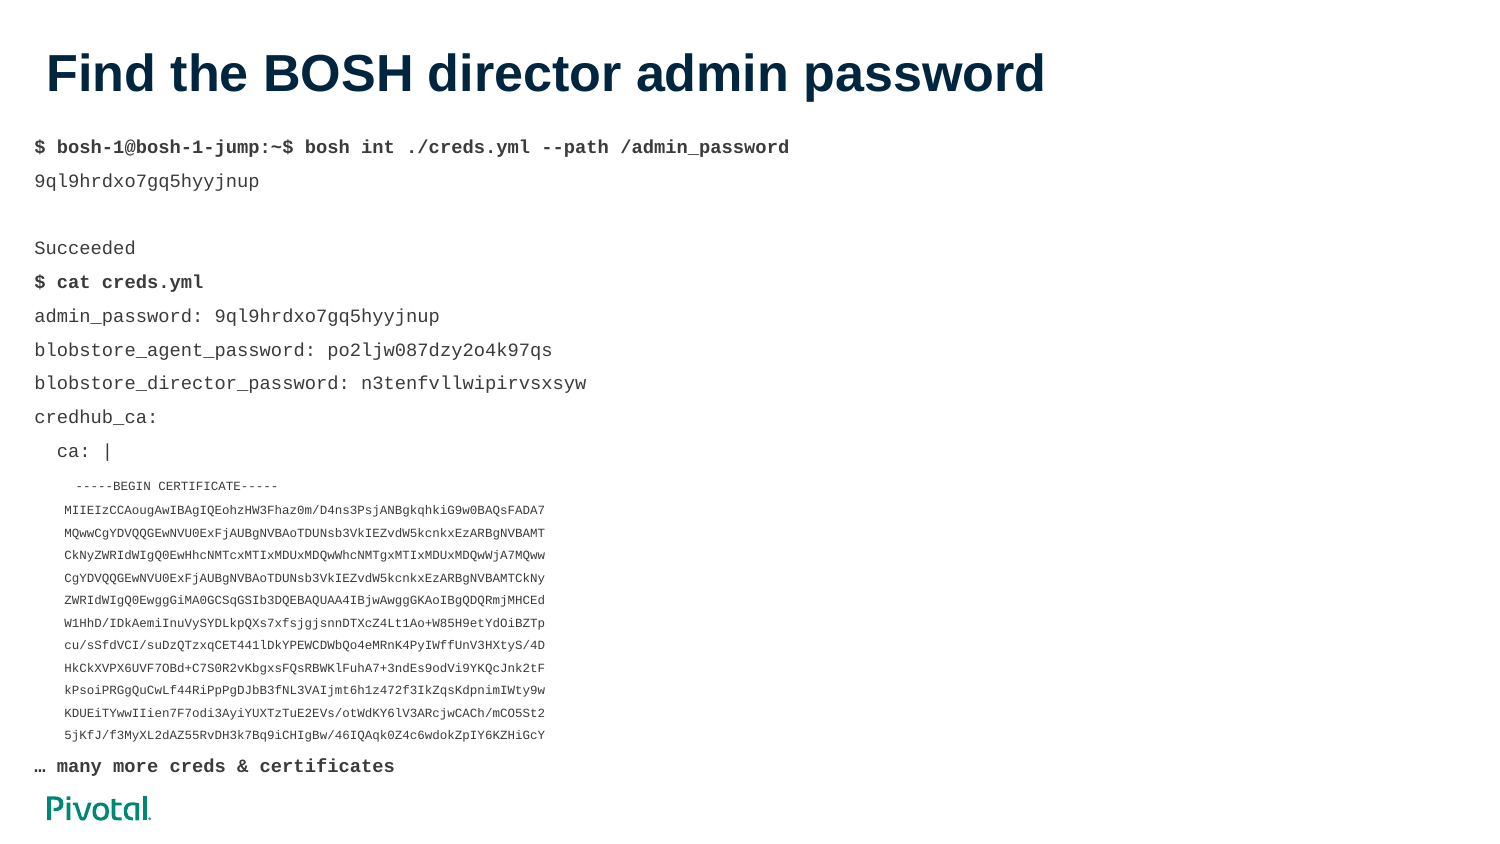

# Find the BOSH director admin password
$ bosh-1@bosh-1-jump:~$ bosh int ./creds.yml --path /admin_password
9ql9hrdxo7gq5hyyjnup

Succeeded
$ cat creds.yml
admin_password: 9ql9hrdxo7gq5hyyjnup
blobstore_agent_password: po2ljw087dzy2o4k97qs
blobstore_director_password: n3tenfvllwipirvsxsyw
credhub_ca:
  ca: |
    -----BEGIN CERTIFICATE-----
    MIIEIzCCAougAwIBAgIQEohzHW3Fhaz0m/D4ns3PsjANBgkqhkiG9w0BAQsFADA7
    MQwwCgYDVQQGEwNVU0ExFjAUBgNVBAoTDUNsb3VkIEZvdW5kcnkxEzARBgNVBAMT
    CkNyZWRIdWIgQ0EwHhcNMTcxMTIxMDUxMDQwWhcNMTgxMTIxMDUxMDQwWjA7MQww
    CgYDVQQGEwNVU0ExFjAUBgNVBAoTDUNsb3VkIEZvdW5kcnkxEzARBgNVBAMTCkNy
    ZWRIdWIgQ0EwggGiMA0GCSqGSIb3DQEBAQUAA4IBjwAwggGKAoIBgQDQRmjMHCEd
    W1HhD/IDkAemiInuVySYDLkpQXs7xfsjgjsnnDTXcZ4Lt1Ao+W85H9etYdOiBZTp
    cu/sSfdVCI/suDzQTzxqCET441lDkYPEWCDWbQo4eMRnK4PyIWffUnV3HXtyS/4D
    HkCkXVPX6UVF7OBd+C7S0R2vKbgxsFQsRBWKlFuhA7+3ndEs9odVi9YKQcJnk2tF
    kPsoiPRGgQuCwLf44RiPpPgDJbB3fNL3VAIjmt6h1z472f3IkZqsKdpnimIWty9w
    KDUEiTYwwIIien7F7odi3AyiYUXTzTuE2EVs/otWdKY6lV3ARcjwCACh/mCO5St2
    5jKfJ/f3MyXL2dAZ55RvDH3k7Bq9iCHIgBw/46IQAqk0Z4c6wdokZpIY6KZHiGcY
… many more creds & certificates